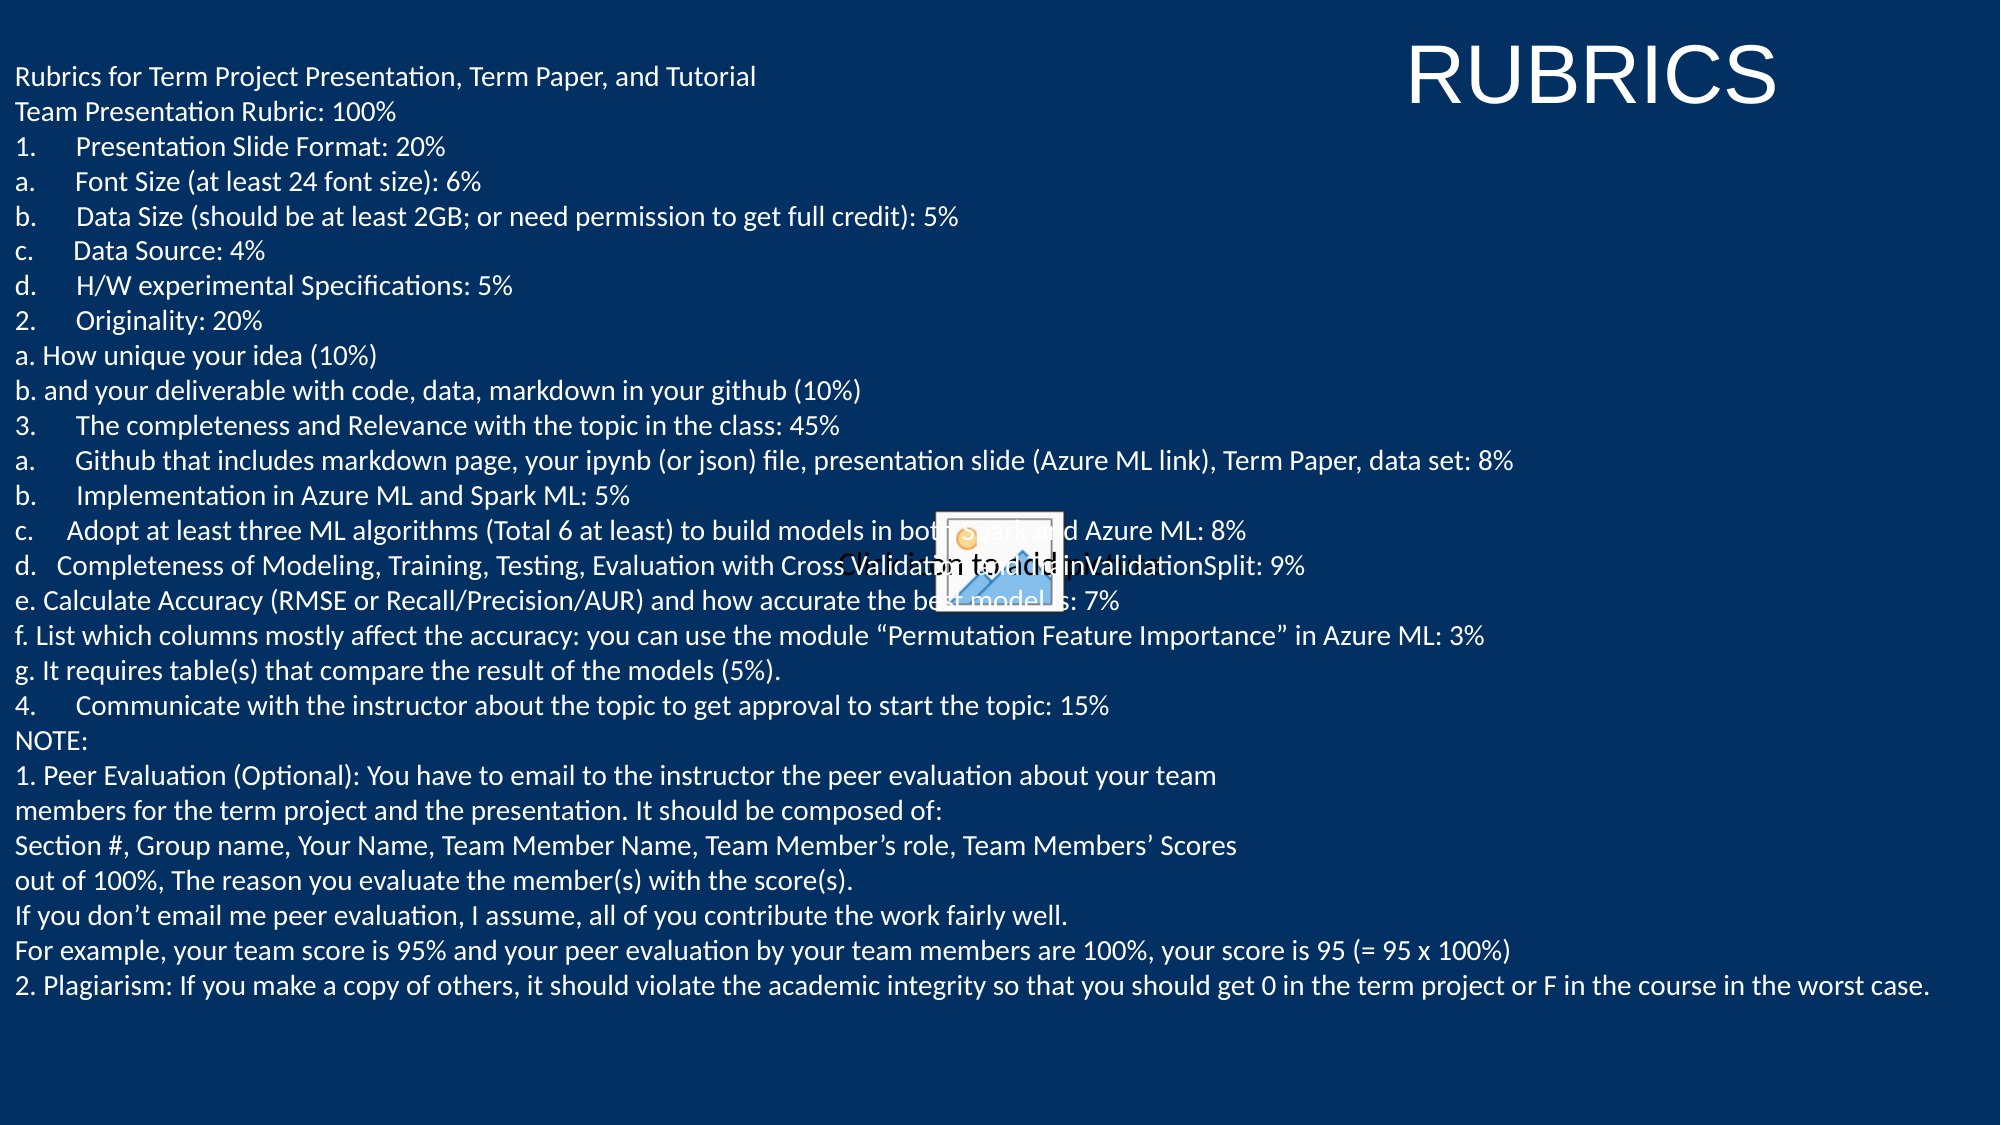

# RUBRICS
Rubrics for Term Project Presentation, Term Paper, and Tutorial
Team Presentation Rubric: 100%
1.      Presentation Slide Format: 20%
a.      Font Size (at least 24 font size): 6%
b.      Data Size (should be at least 2GB; or need permission to get full credit): 5%
c.      Data Source: 4%
d.      H/W experimental Specifications: 5%
2.      Originality: 20%
a. How unique your idea (10%)
b. and your deliverable with code, data, markdown in your github (10%)
3.      The completeness and Relevance with the topic in the class: 45%
a.      Github that includes markdown page, your ipynb (or json) file, presentation slide (Azure ML link), Term Paper, data set: 8%
b.      Implementation in Azure ML and Spark ML: 5%
c.     Adopt at least three ML algorithms (Total 6 at least) to build models in both Spark and Azure ML: 8%
d.   Completeness of Modeling, Training, Testing, Evaluation with Cross Validation and TrainValidationSplit: 9%
e. Calculate Accuracy (RMSE or Recall/Precision/AUR) and how accurate the best model is: 7%
f. List which columns mostly affect the accuracy: you can use the module “Permutation Feature Importance” in Azure ML: 3%
g. It requires table(s) that compare the result of the models (5%).
4.      Communicate with the instructor about the topic to get approval to start the topic: 15%
NOTE:
1. Peer Evaluation (Optional): You have to email to the instructor the peer evaluation about your team
members for the term project and the presentation. It should be composed of:
Section #, Group name, Your Name, Team Member Name, Team Member’s role, Team Members’ Scores
out of 100%, The reason you evaluate the member(s) with the score(s).
If you don’t email me peer evaluation, I assume, all of you contribute the work fairly well.
For example, your team score is 95% and your peer evaluation by your team members are 100%, your score is 95 (= 95 x 100%)
2. Plagiarism: If you make a copy of others, it should violate the academic integrity so that you should get 0 in the term project or F in the course in the worst case.